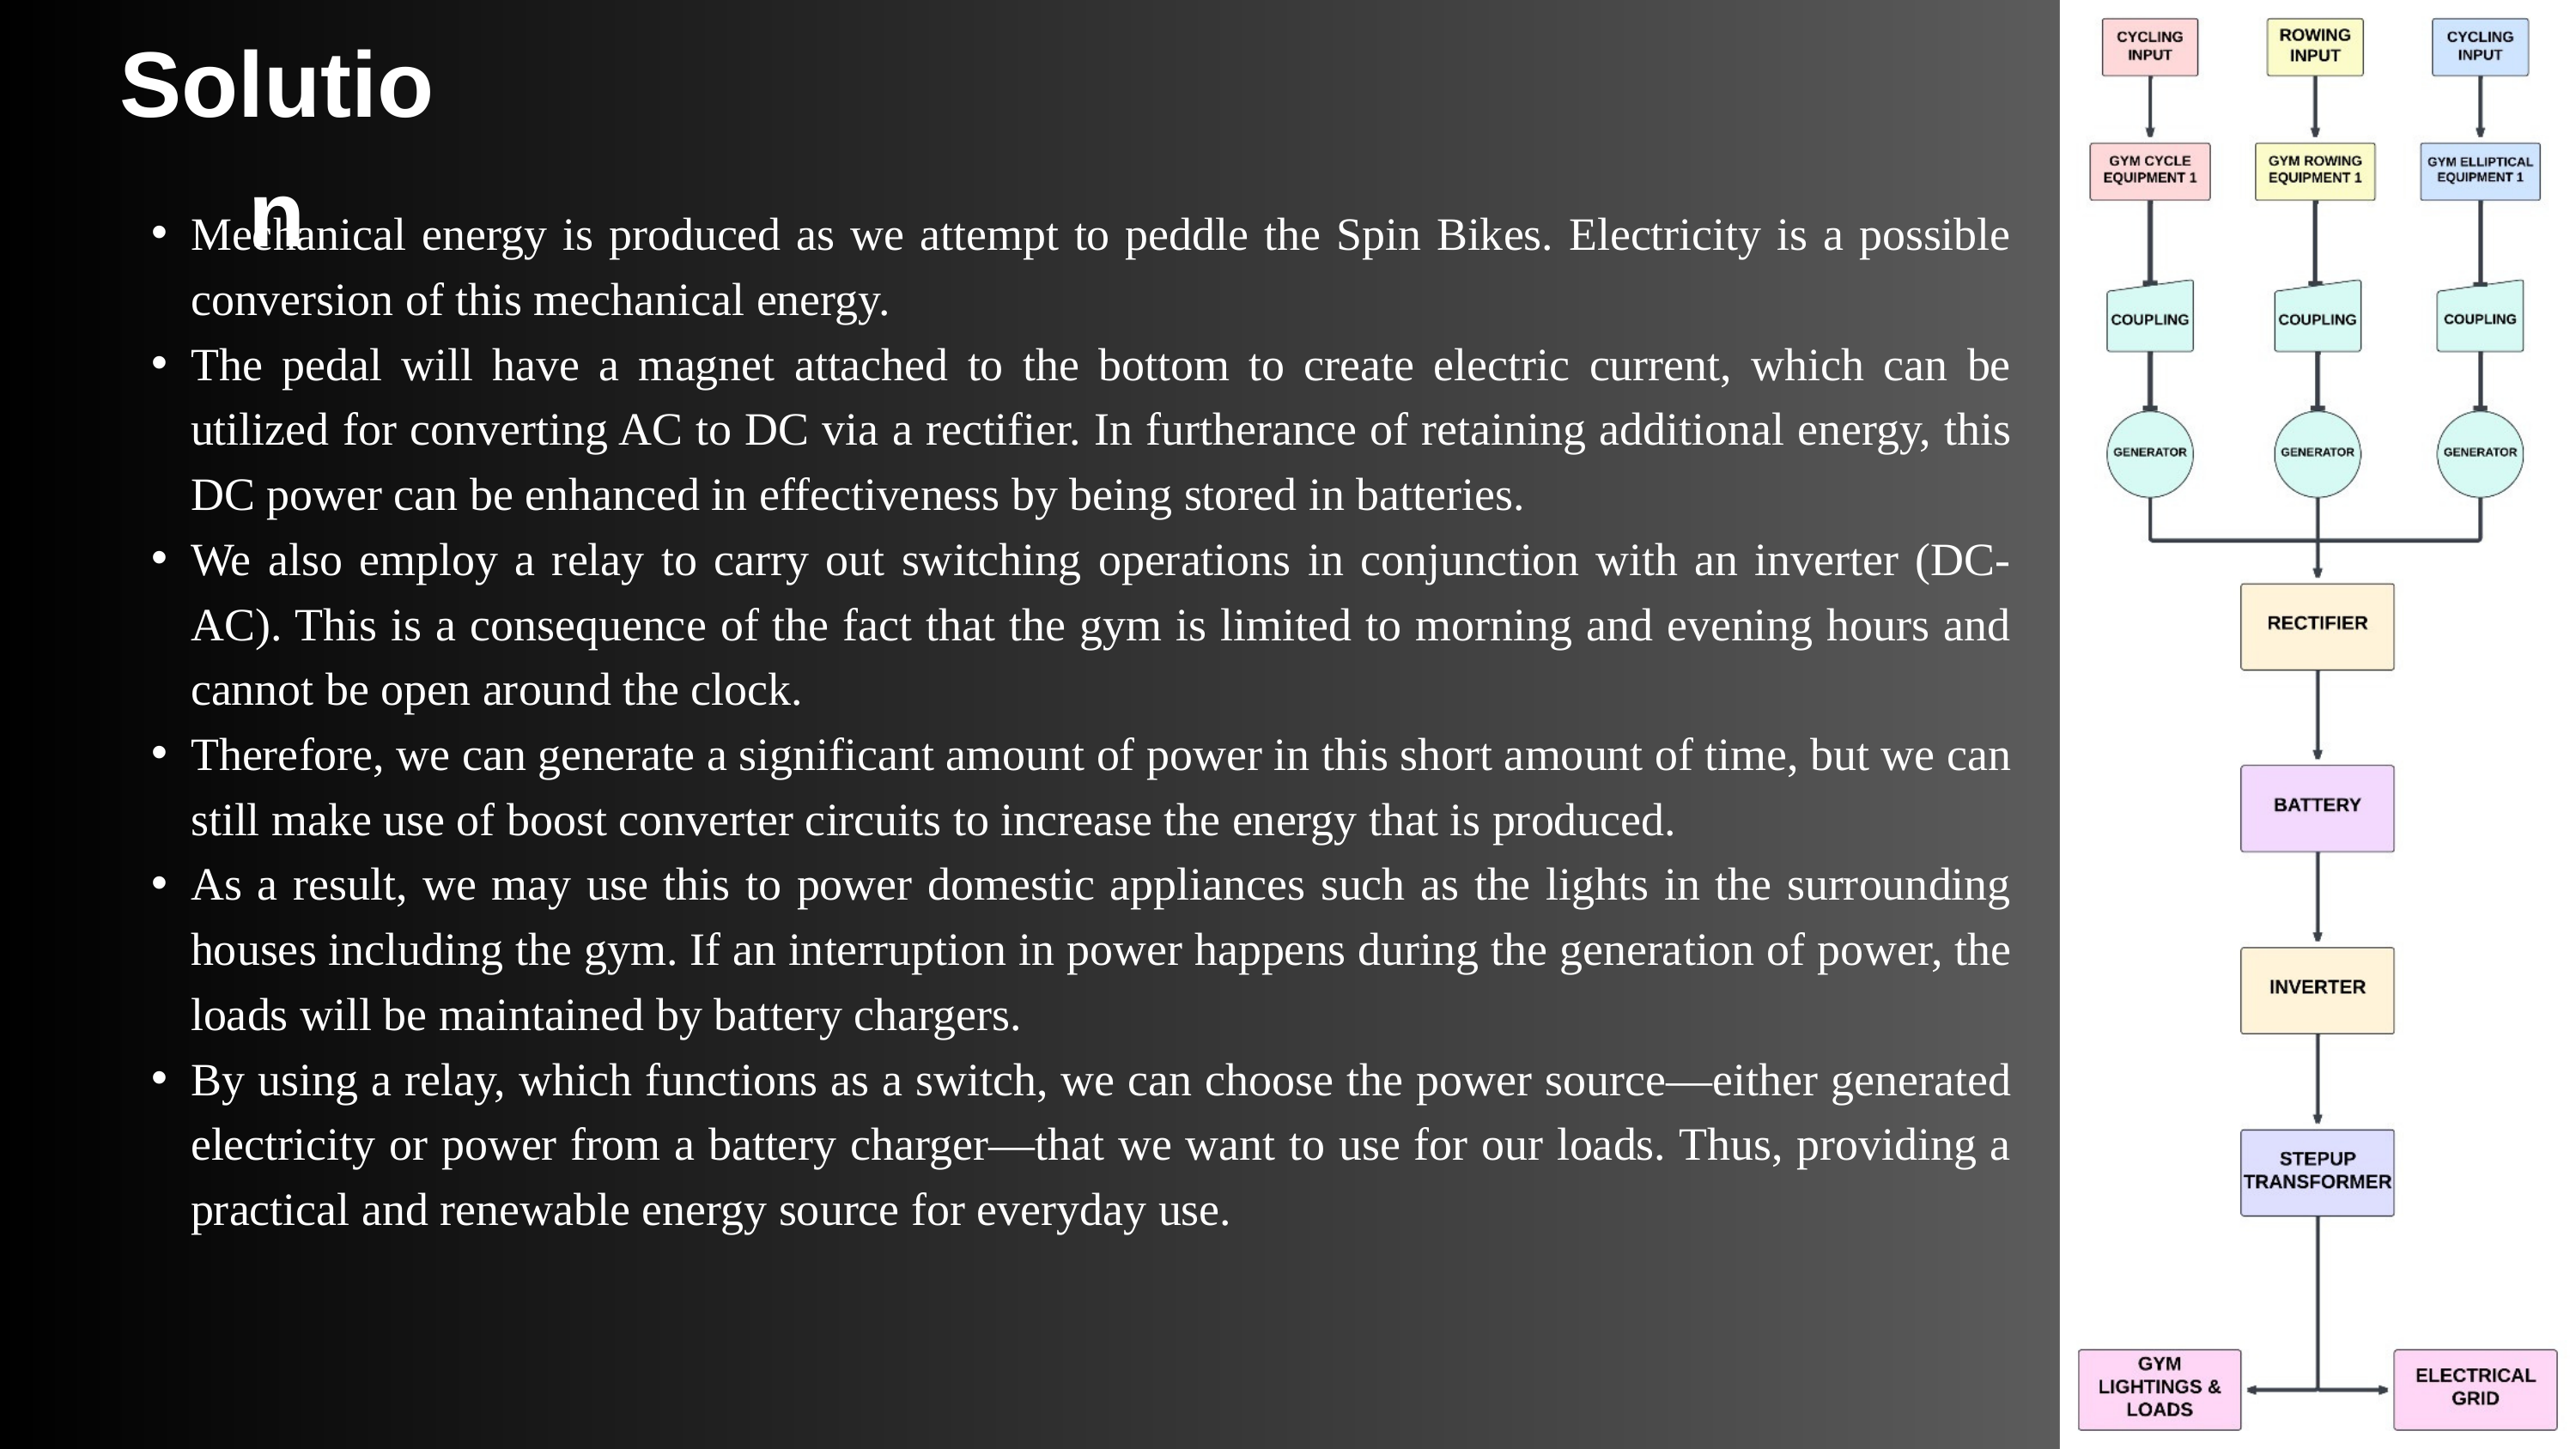

Solution
Mechanical energy is produced as we attempt to peddle the Spin Bikes. Electricity is a possible conversion of this mechanical energy.
The pedal will have a magnet attached to the bottom to create electric current, which can be utilized for converting AC to DC via a rectifier. In furtherance of retaining additional energy, this DC power can be enhanced in effectiveness by being stored in batteries.
We also employ a relay to carry out switching operations in conjunction with an inverter (DC-AC). This is a consequence of the fact that the gym is limited to morning and evening hours and cannot be open around the clock.
Therefore, we can generate a significant amount of power in this short amount of time, but we can still make use of boost converter circuits to increase the energy that is produced.
As a result, we may use this to power domestic appliances such as the lights in the surrounding houses including the gym. If an interruption in power happens during the generation of power, the loads will be maintained by battery chargers.
By using a relay, which functions as a switch, we can choose the power source—either generated electricity or power from a battery charger—that we want to use for our loads. Thus, providing a practical and renewable energy source for everyday use.